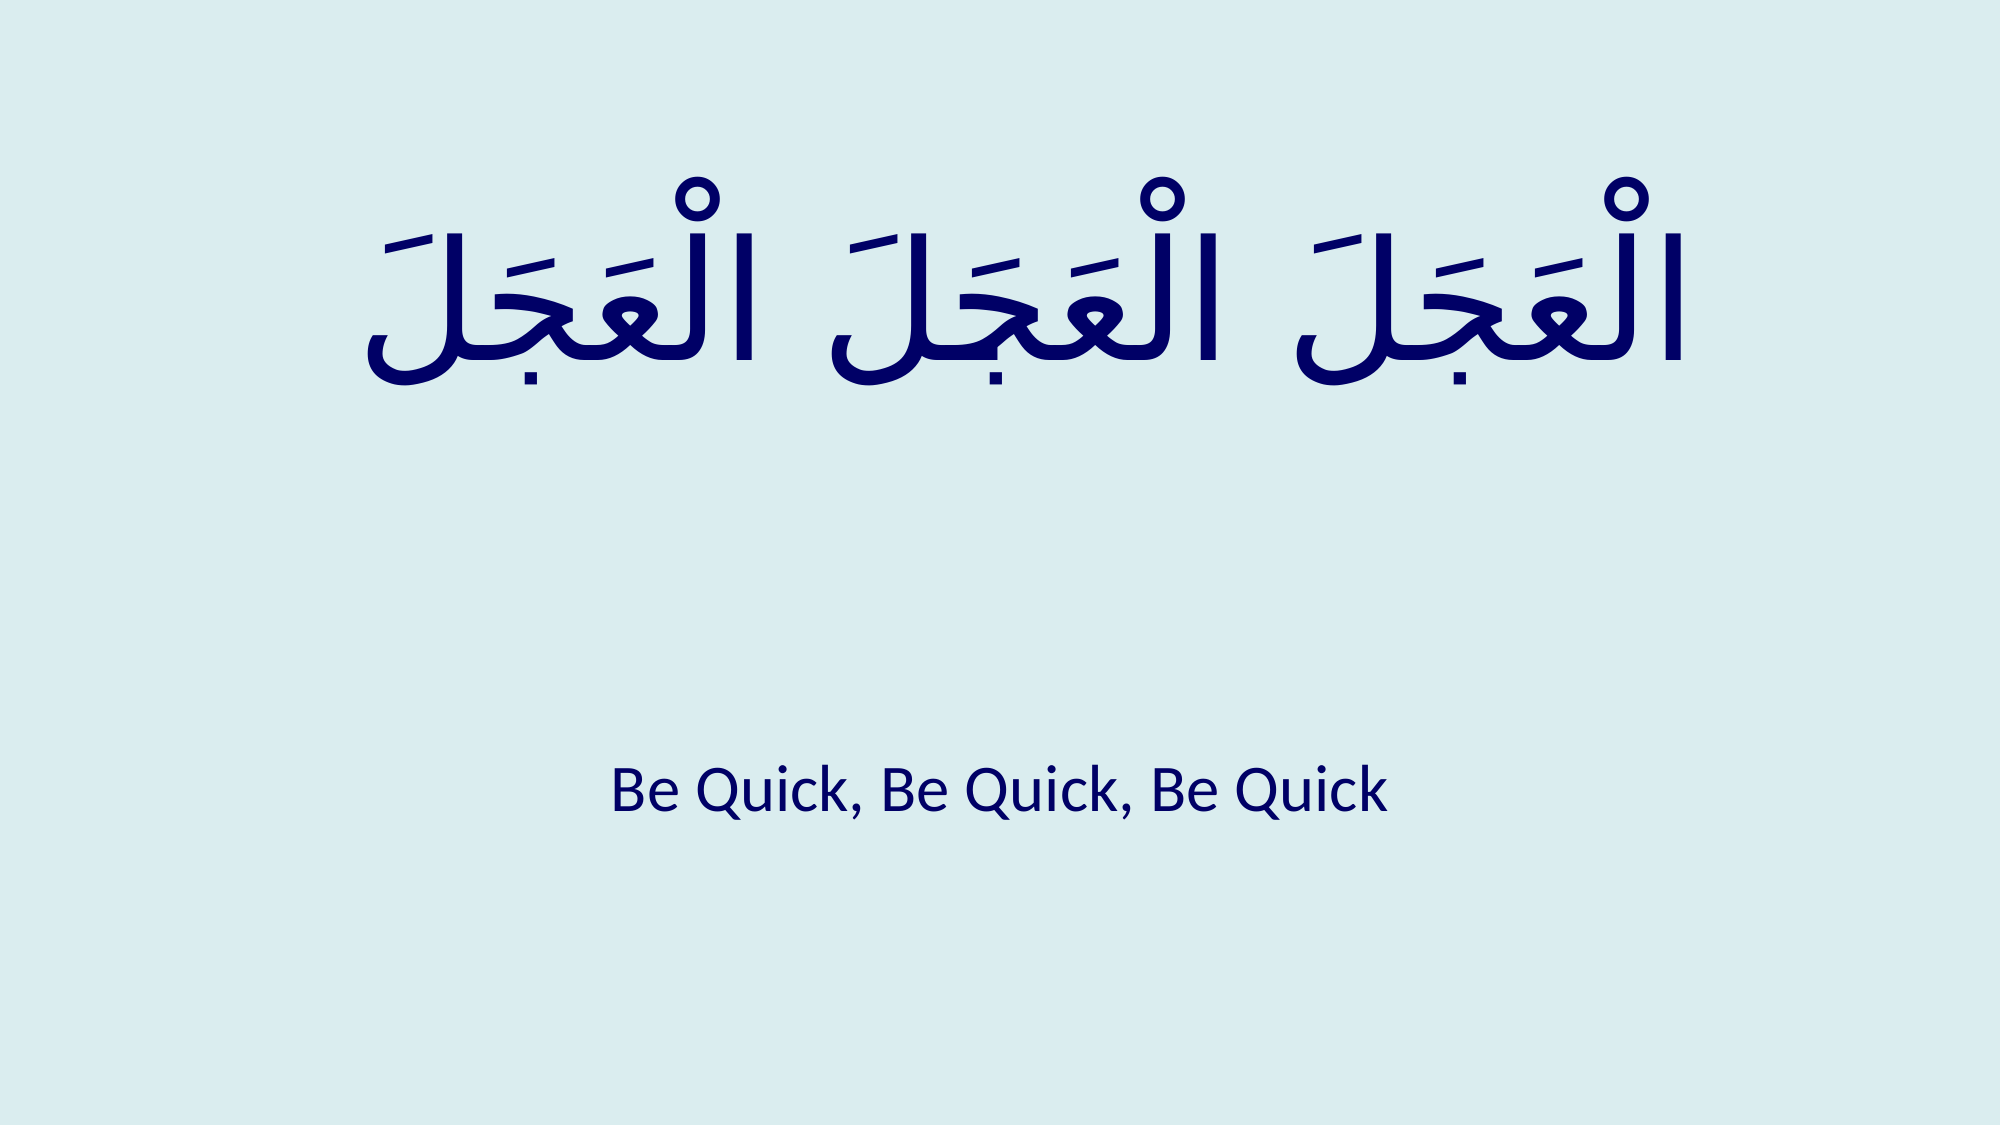

# الْعَجَلَ الْعَجَلَ الْعَجَلَ
Be Quick, Be Quick, Be Quick